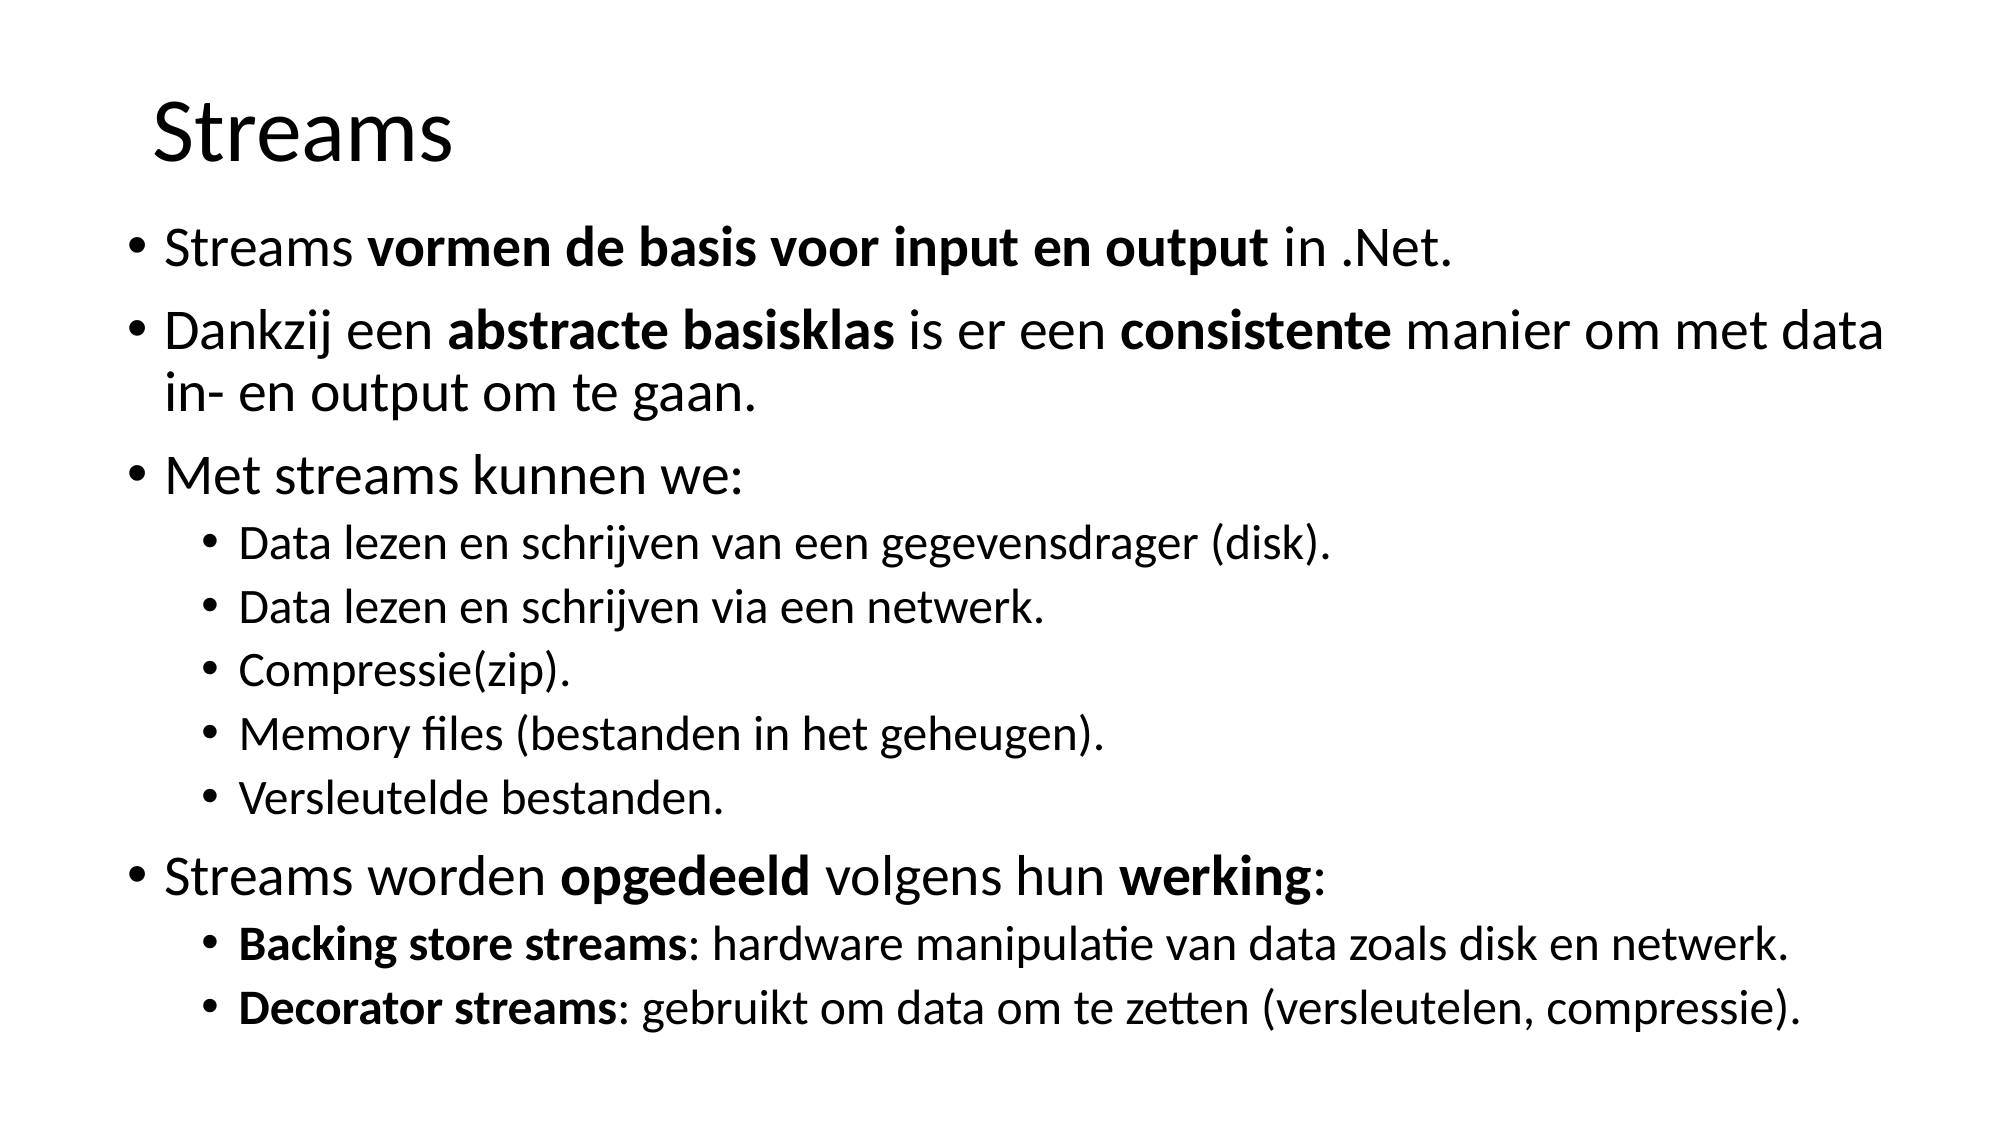

# Streams
Streams vormen de basis voor input en output in .Net.
Dankzij een abstracte basisklas is er een consistente manier om met data in- en output om te gaan.
Met streams kunnen we:
Data lezen en schrijven van een gegevensdrager (disk).
Data lezen en schrijven via een netwerk.
Compressie(zip).
Memory files (bestanden in het geheugen).
Versleutelde bestanden.
Streams worden opgedeeld volgens hun werking:
Backing store streams: hardware manipulatie van data zoals disk en netwerk.
Decorator streams: gebruikt om data om te zetten (versleutelen, compressie).